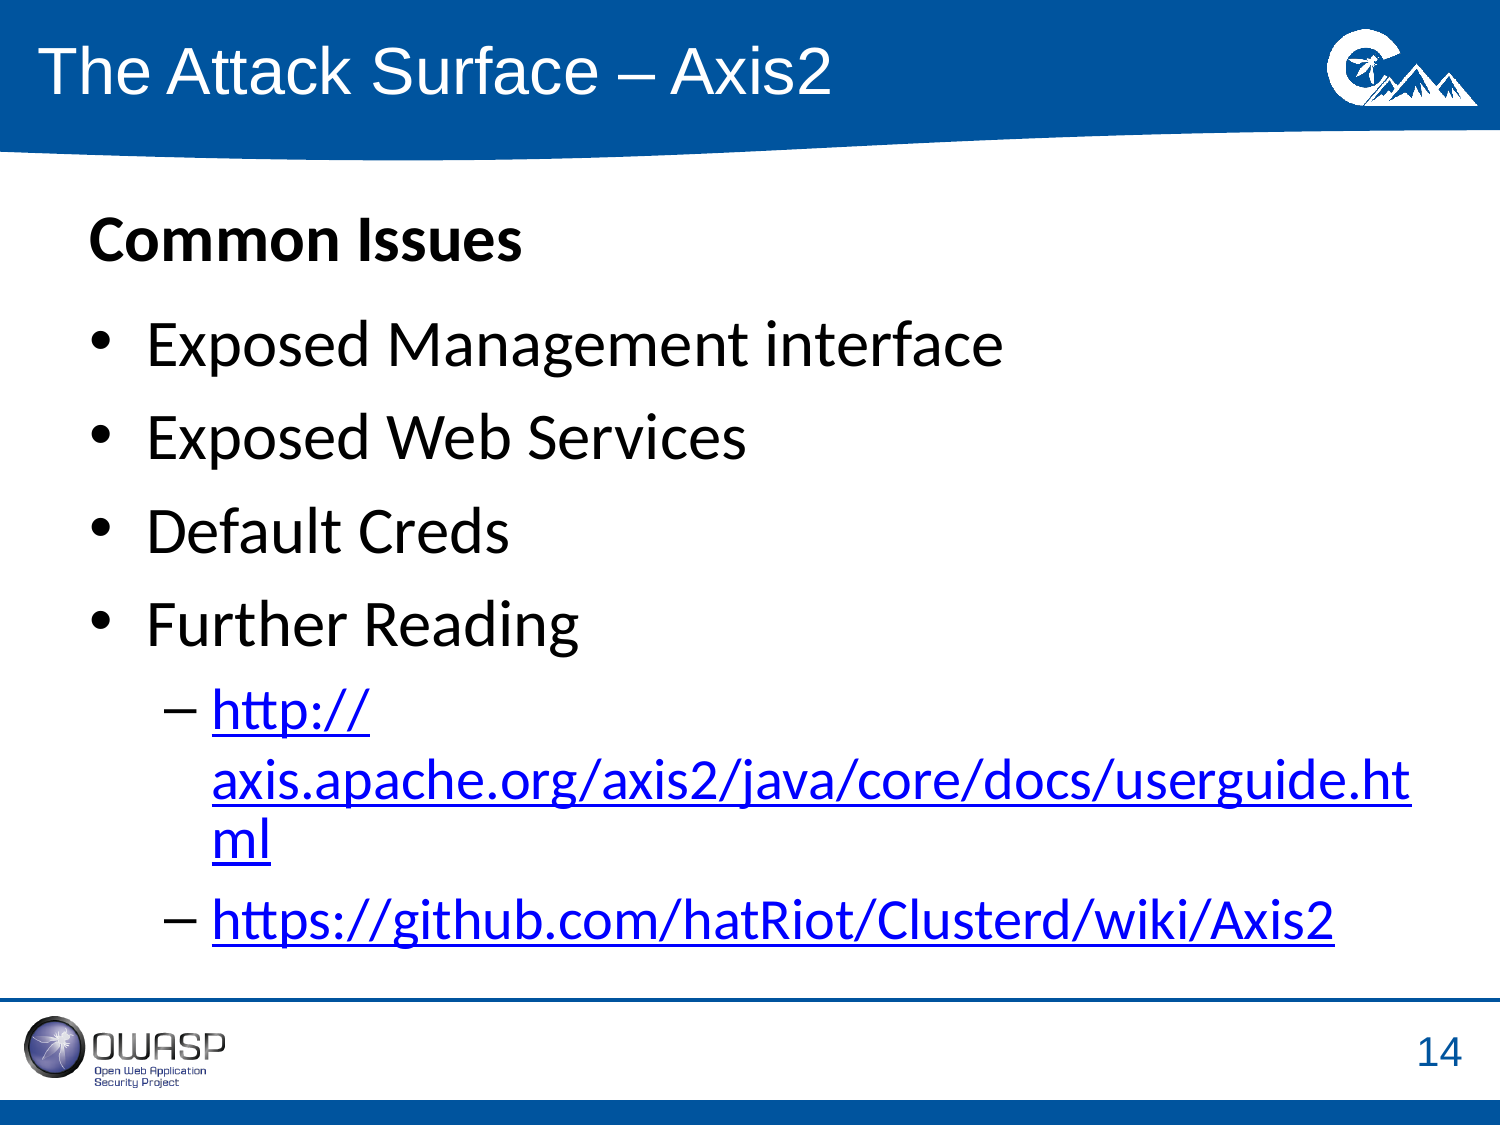

# The Attack Surface – Axis2
Common Issues
Exposed Management interface
Exposed Web Services
Default Creds
Further Reading
http://axis.apache.org/axis2/java/core/docs/userguide.html
https://github.com/hatRiot/Clusterd/wiki/Axis2